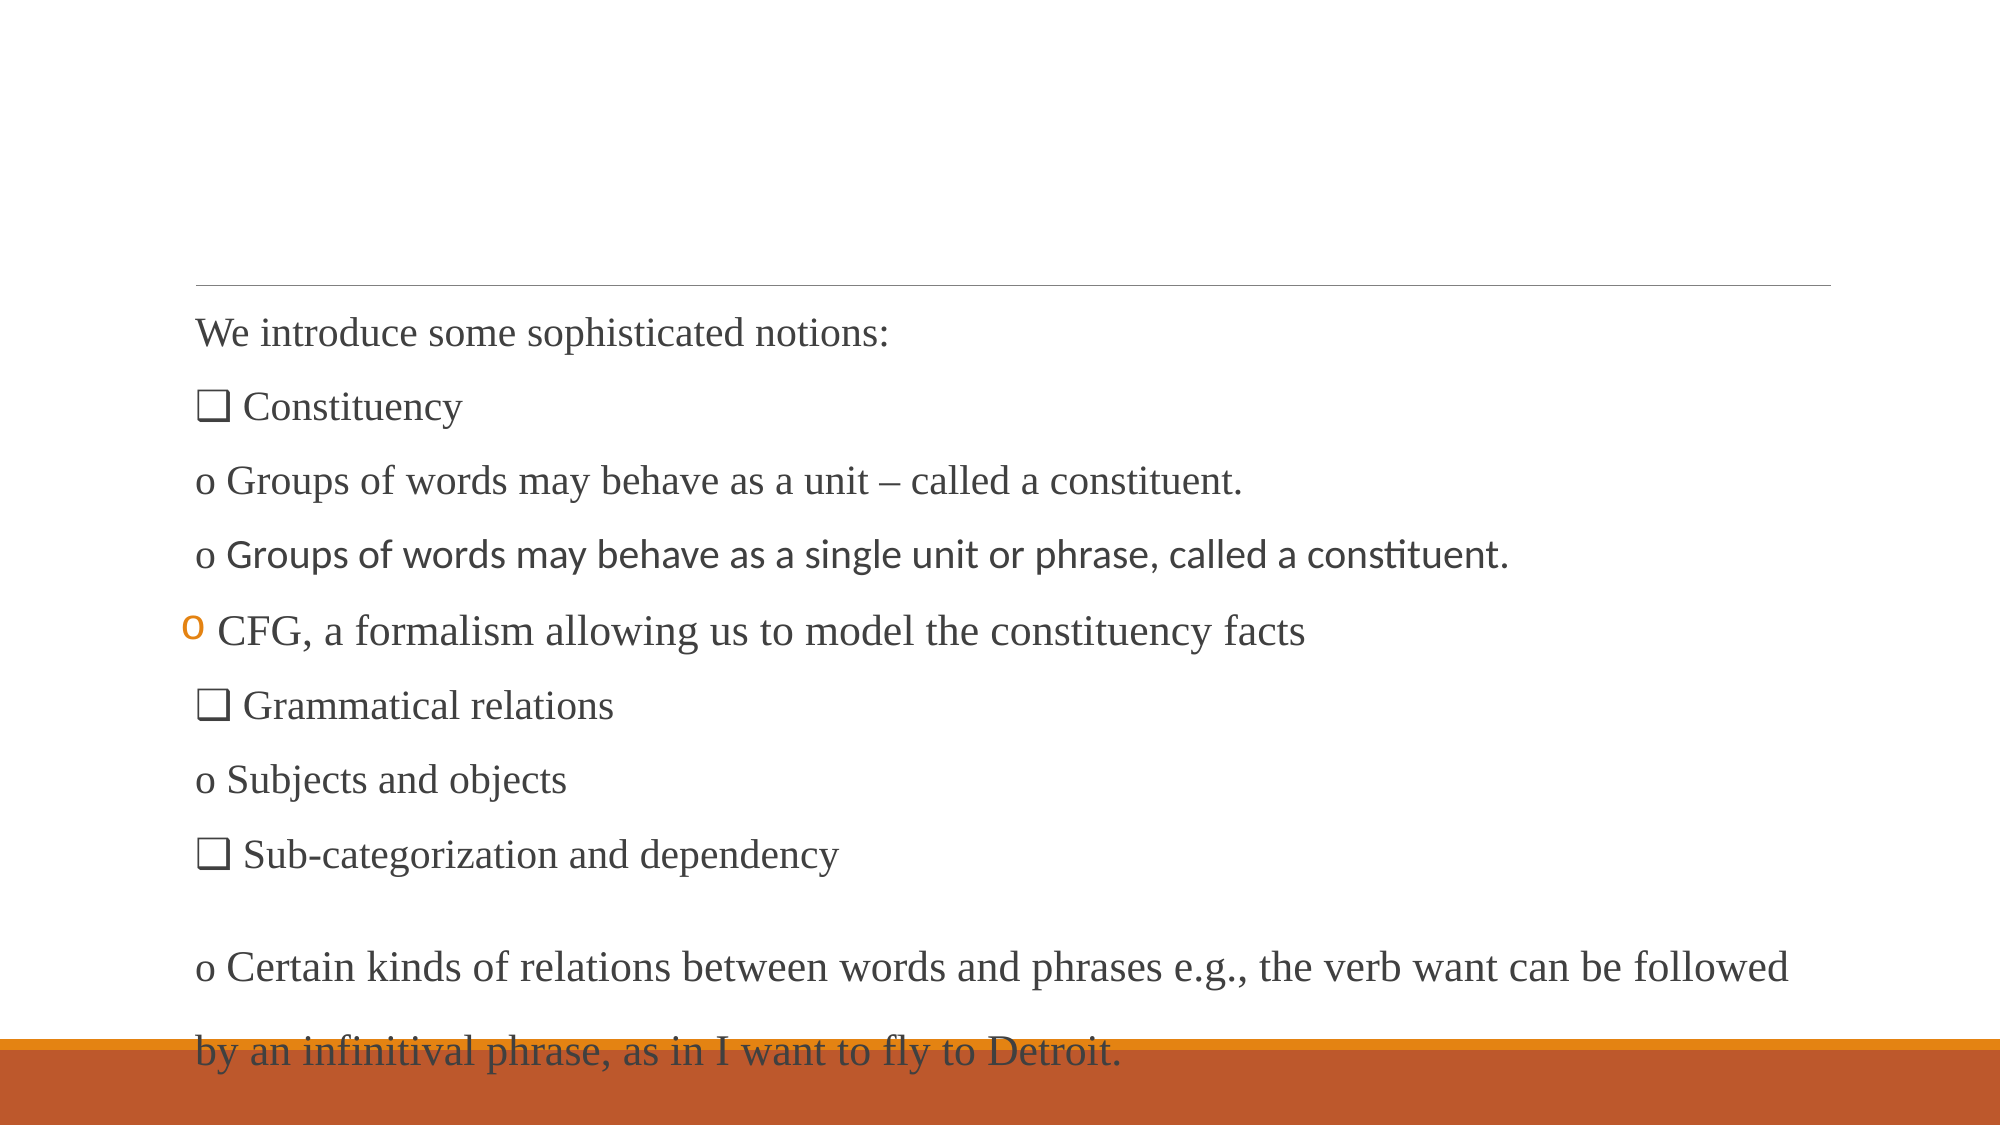

#
We introduce some sophisticated notions:
❑ Constituency
o Groups of words may behave as a unit – called a constituent.
o Groups of words may behave as a single unit or phrase, called a constituent.
 CFG, a formalism allowing us to model the constituency facts
❑ Grammatical relations
o Subjects and objects
❑ Sub-categorization and dependency
o Certain kinds of relations between words and phrases e.g., the verb want can be followed by an infinitival phrase, as in I want to fly to Detroit.